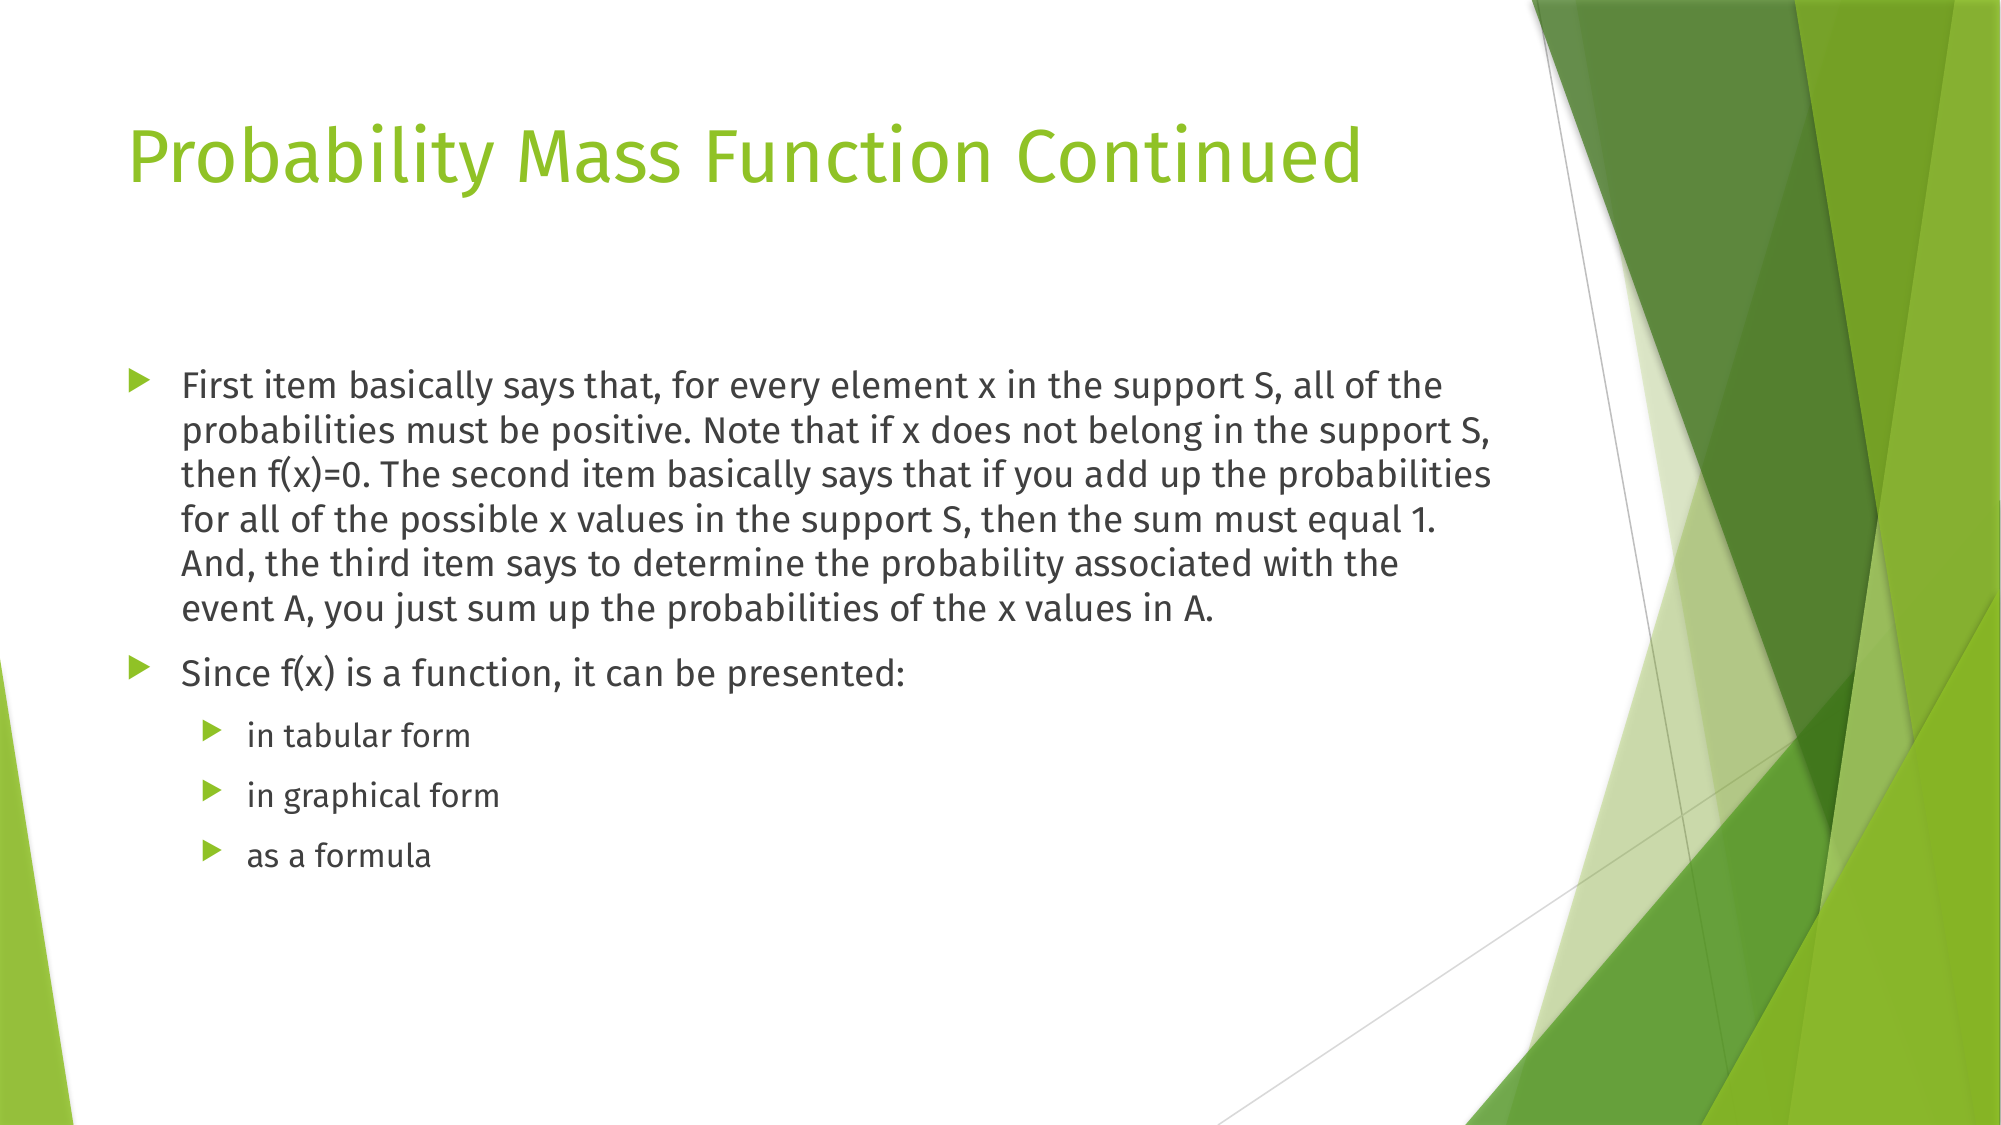

# Probability Mass Function Continued
First item basically says that, for every element x in the support S, all of the probabilities must be positive. Note that if x does not belong in the support S, then f(x)=0. The second item basically says that if you add up the probabilities for all of the possible x values in the support S, then the sum must equal 1. And, the third item says to determine the probability associated with the event A, you just sum up the probabilities of the x values in A.
Since f(x) is a function, it can be presented:
in tabular form
in graphical form
as a formula